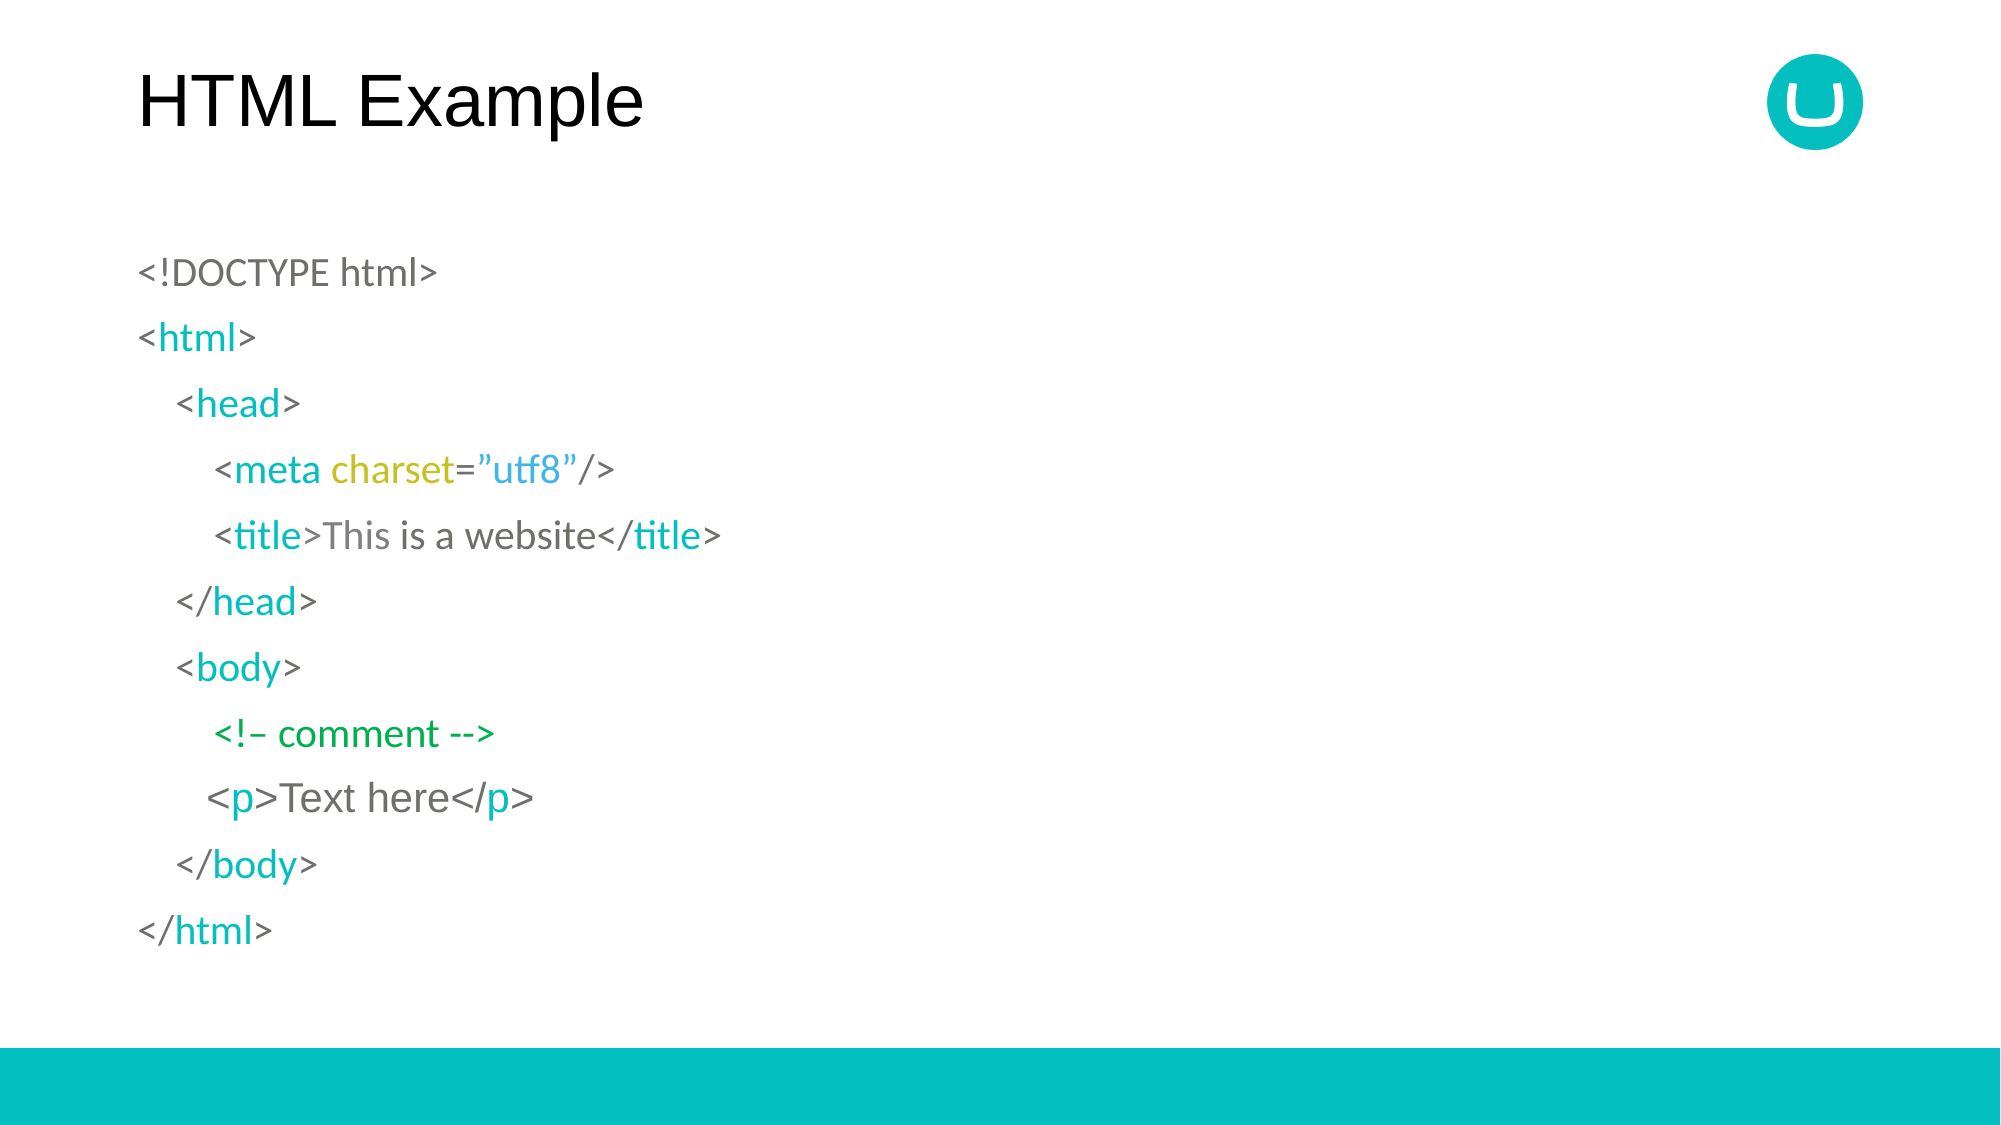

# HTML Example
<!DOCTYPE html>
<html>
    <head>
        <meta charset=”utf8”/>
        <title>This is a website</title>
    </head>
    <body>
        <!– comment -->
      <p>Text here</p>
    </body>
</html>